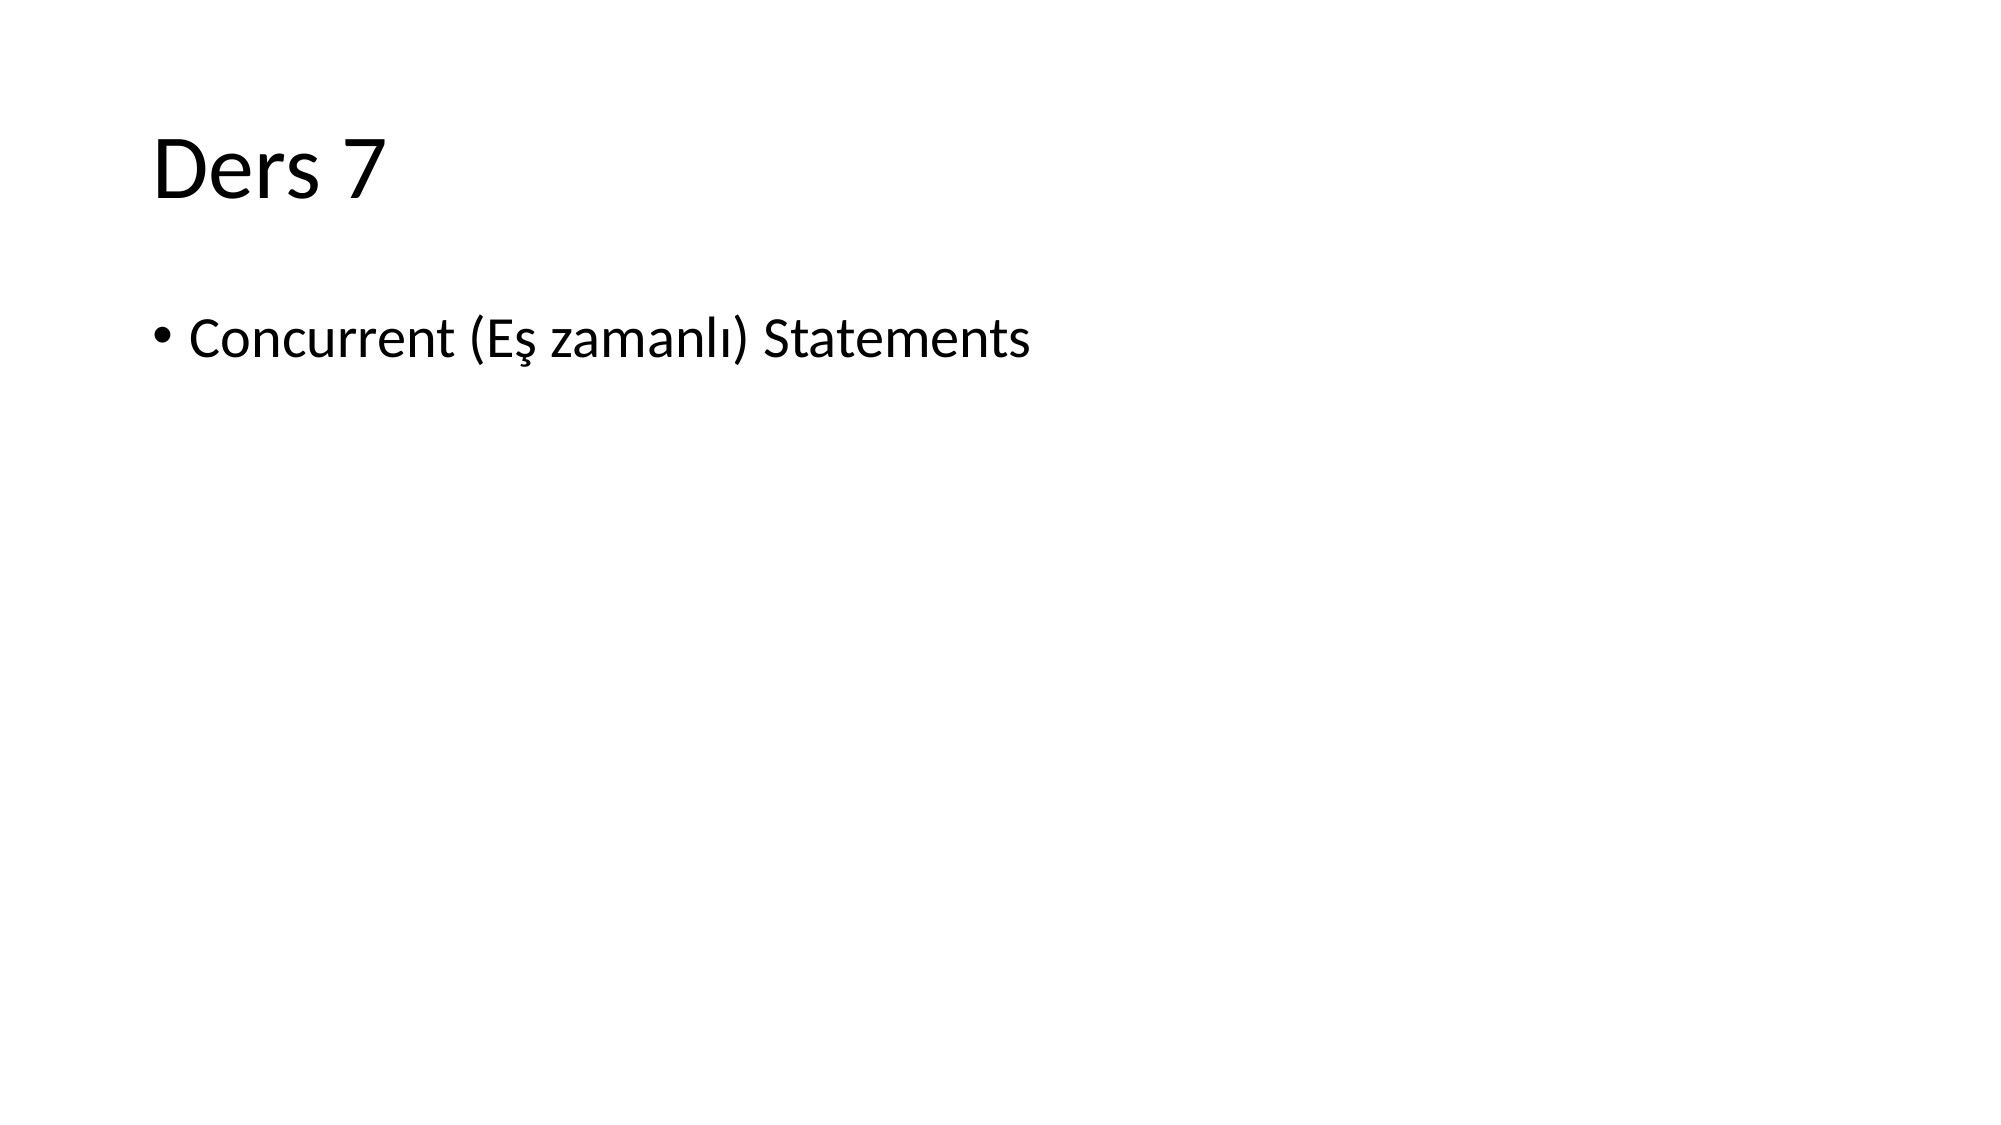

# Ders 7
Concurrent (Eş zamanlı) Statements